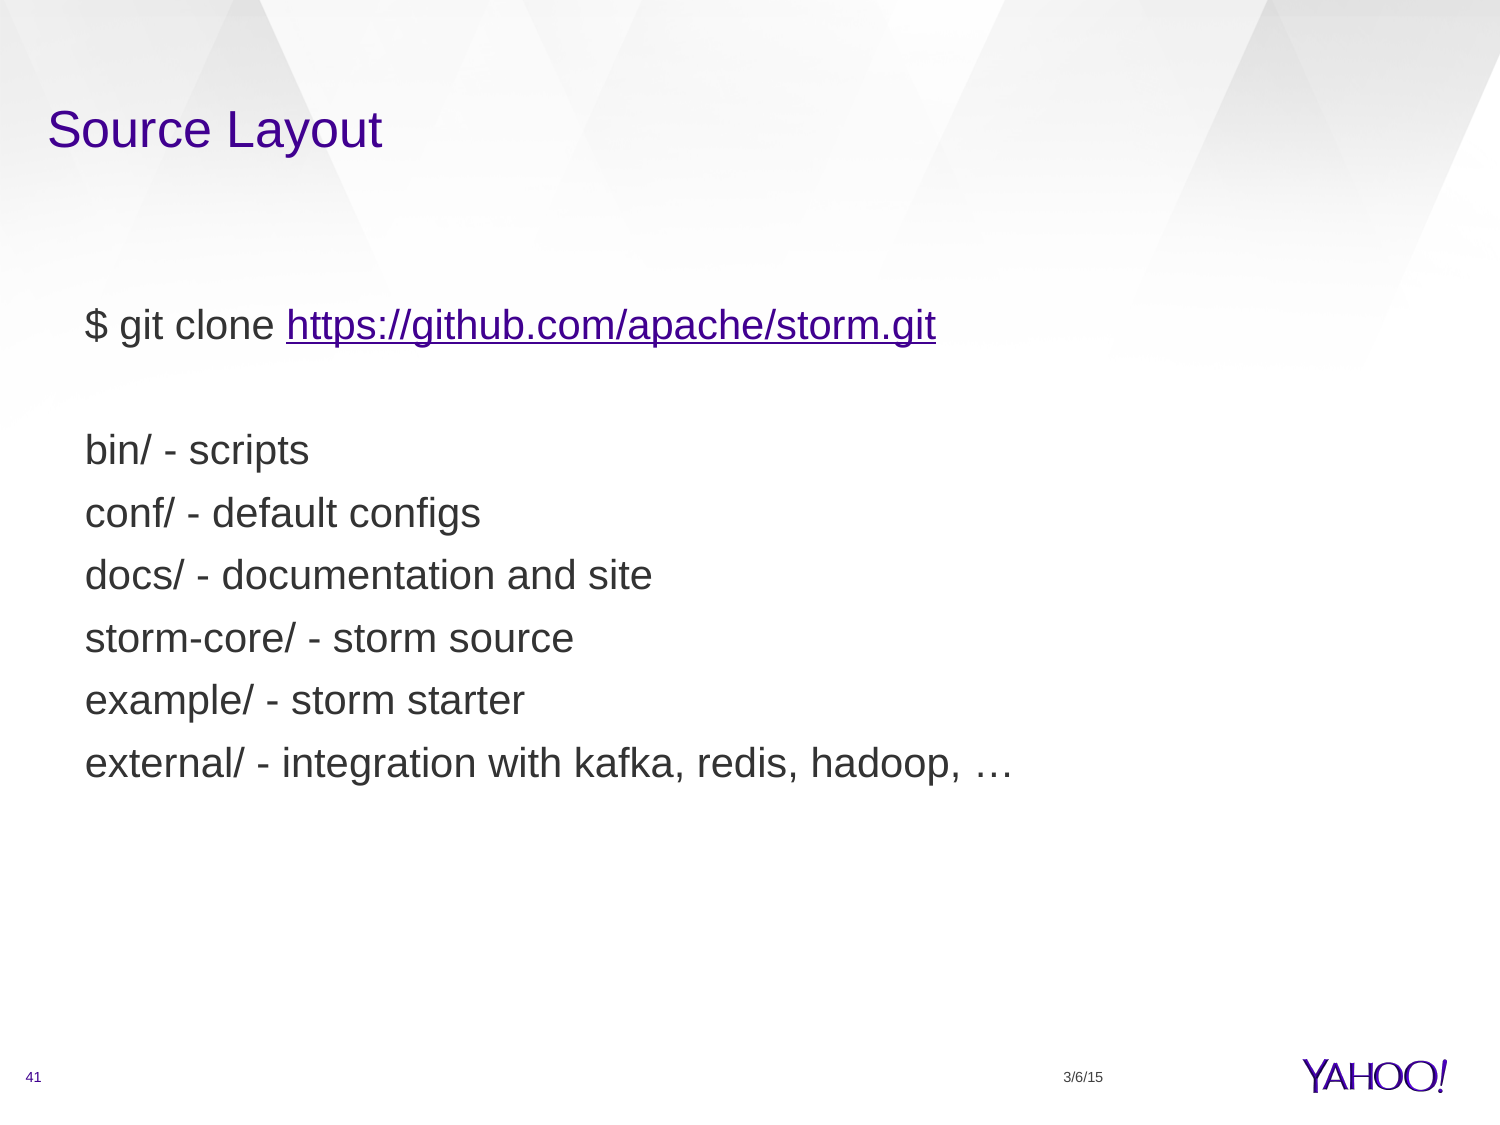

# Source Layout
$ git clone https://github.com/apache/storm.git

bin/ - scripts
conf/ - default configs
docs/ - documentation and site
storm-core/ - storm source
example/ - storm starter
external/ - integration with kafka, redis, hadoop, …
41
3/6/15